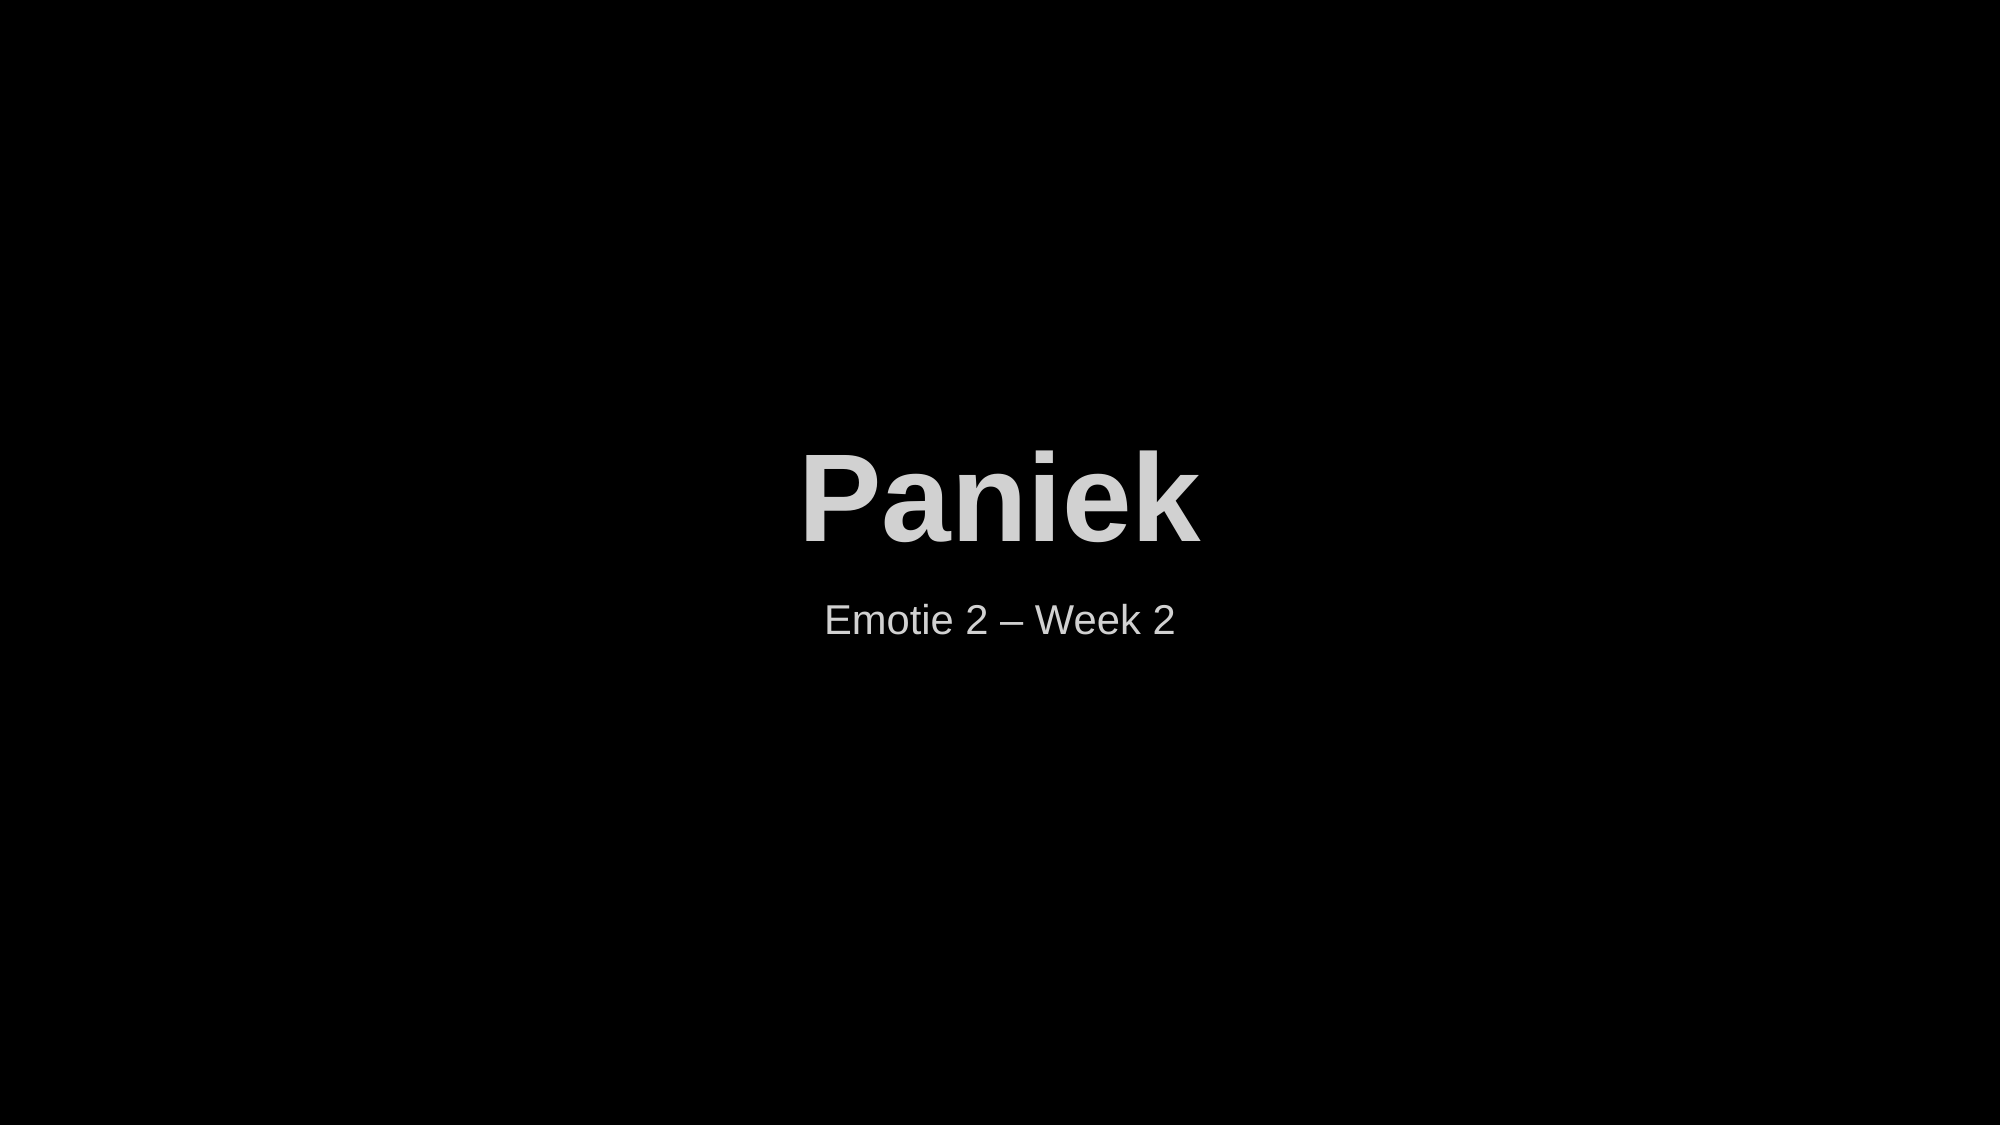

# Paniek
Emotie 2 – Week 2